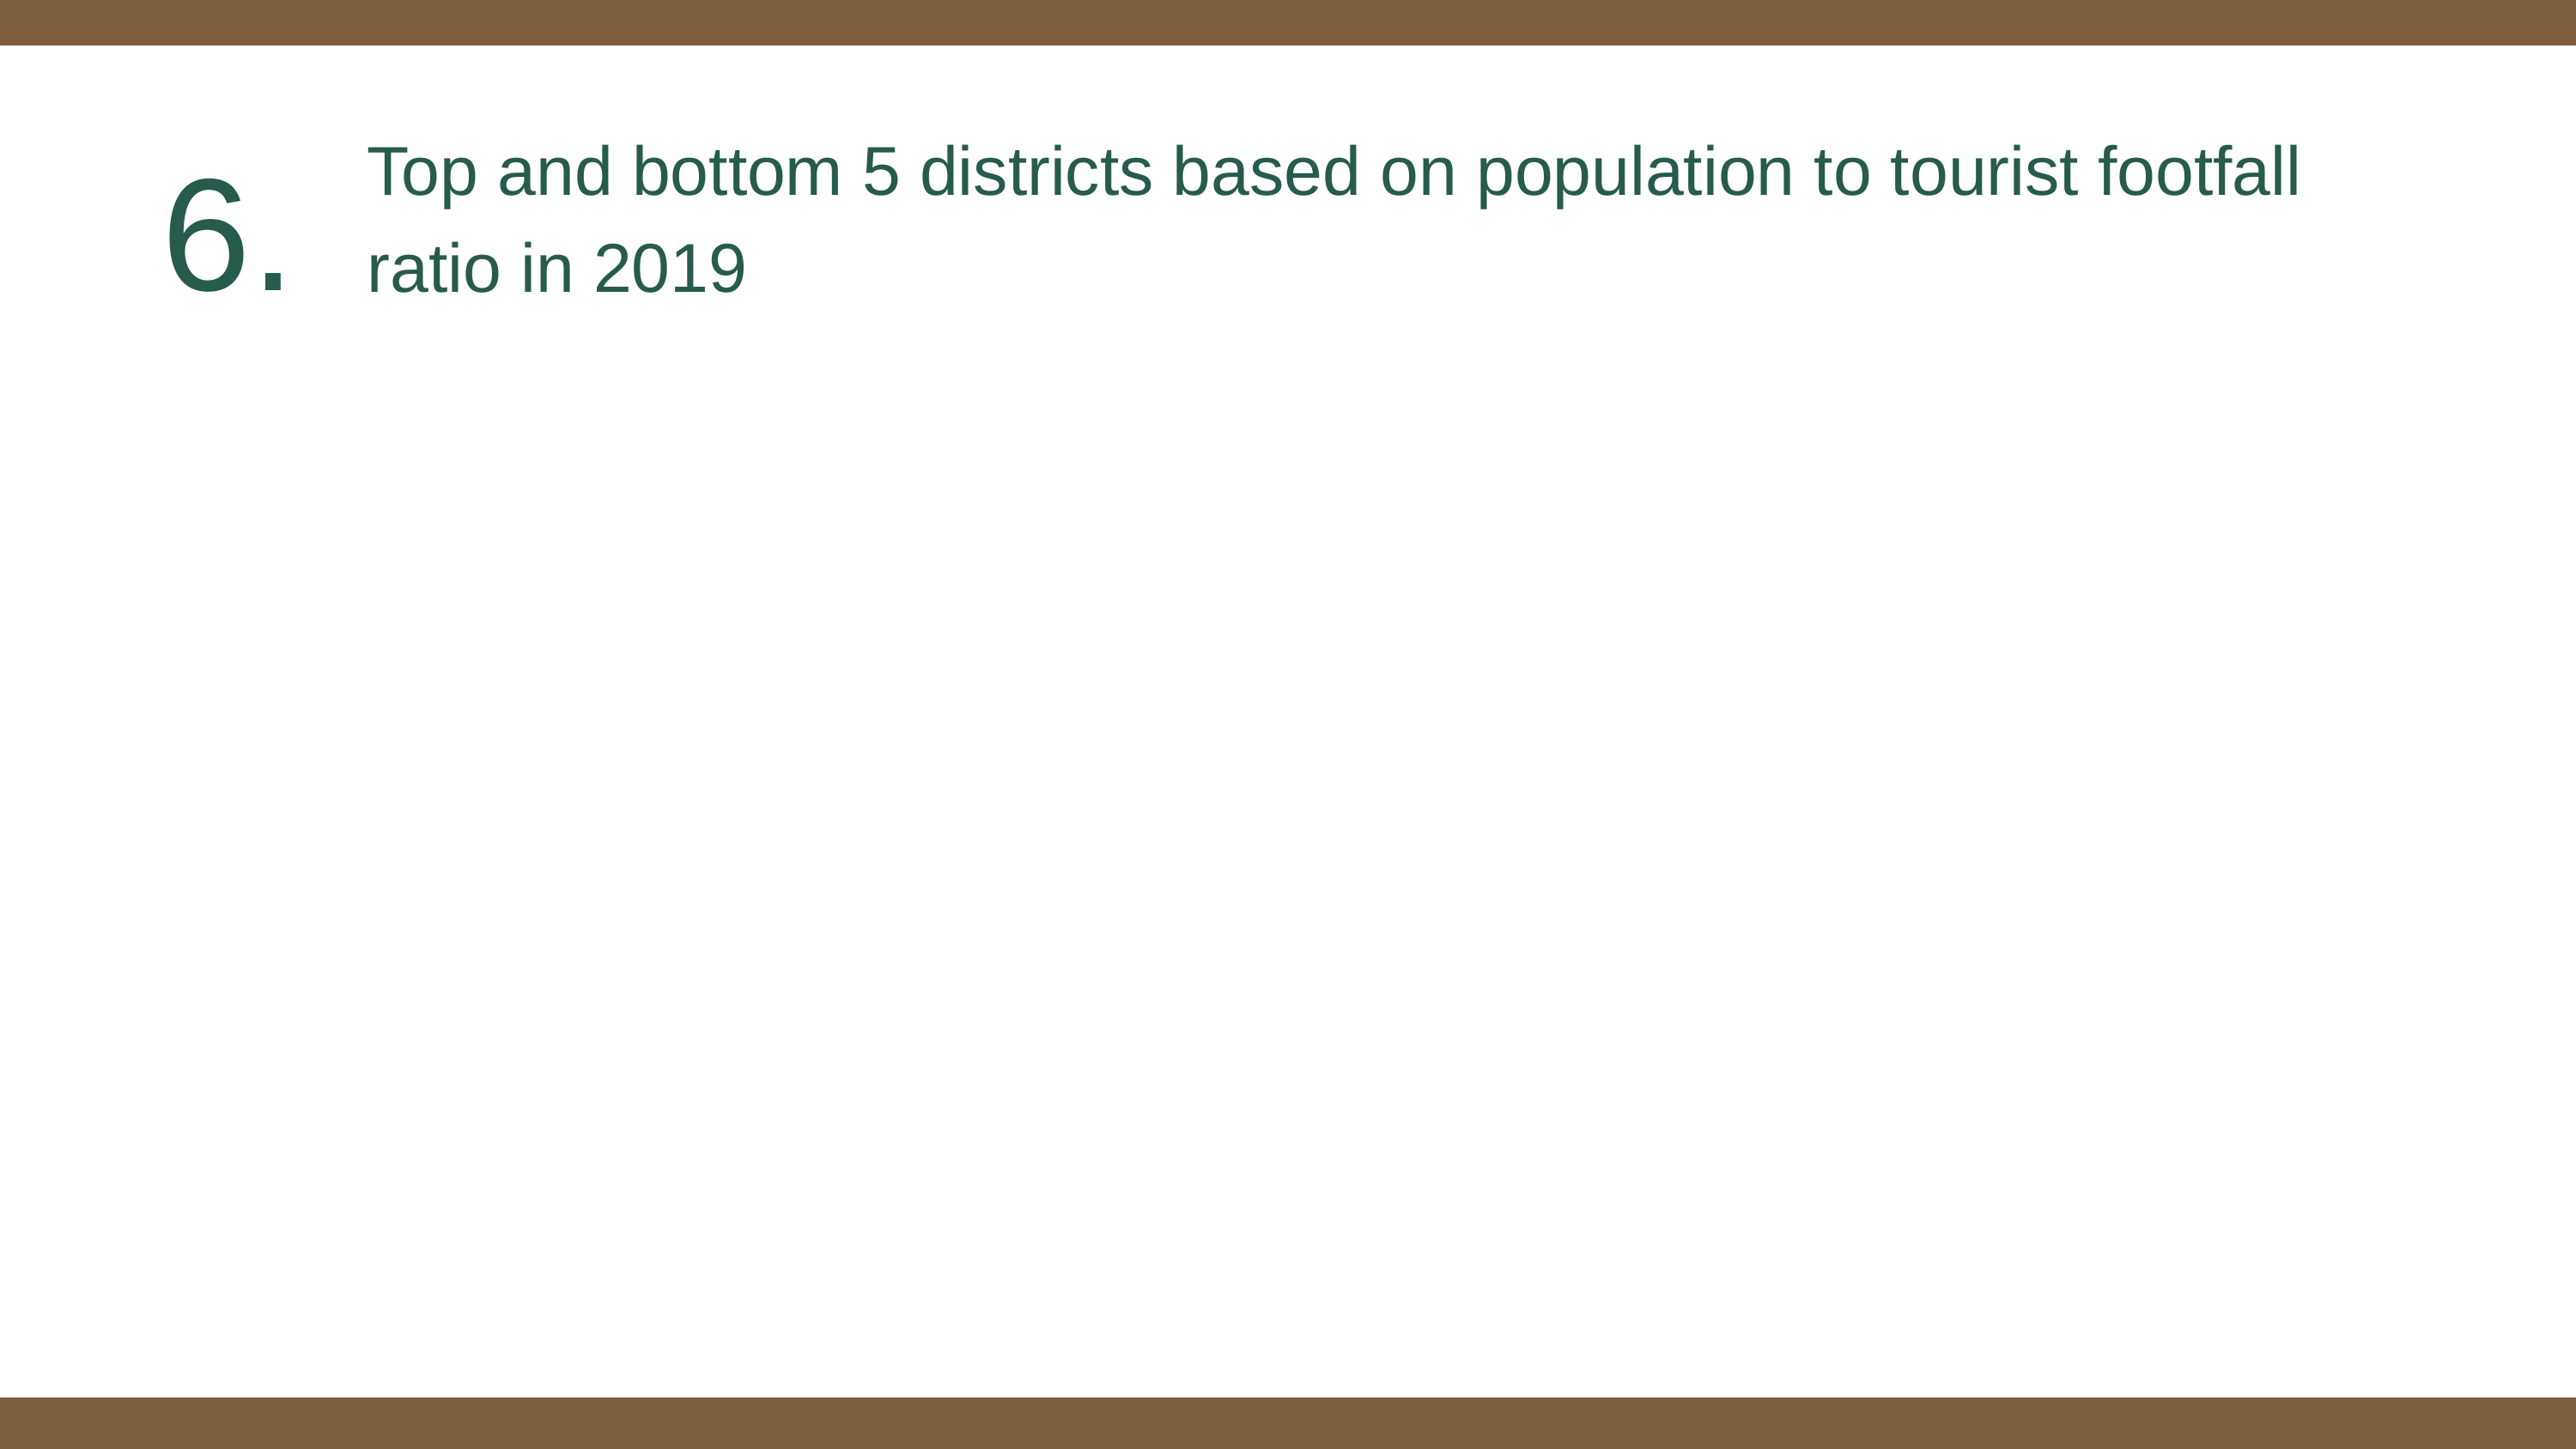

6.
Top and bottom 5 districts based on population to tourist footfall ratio in 2019